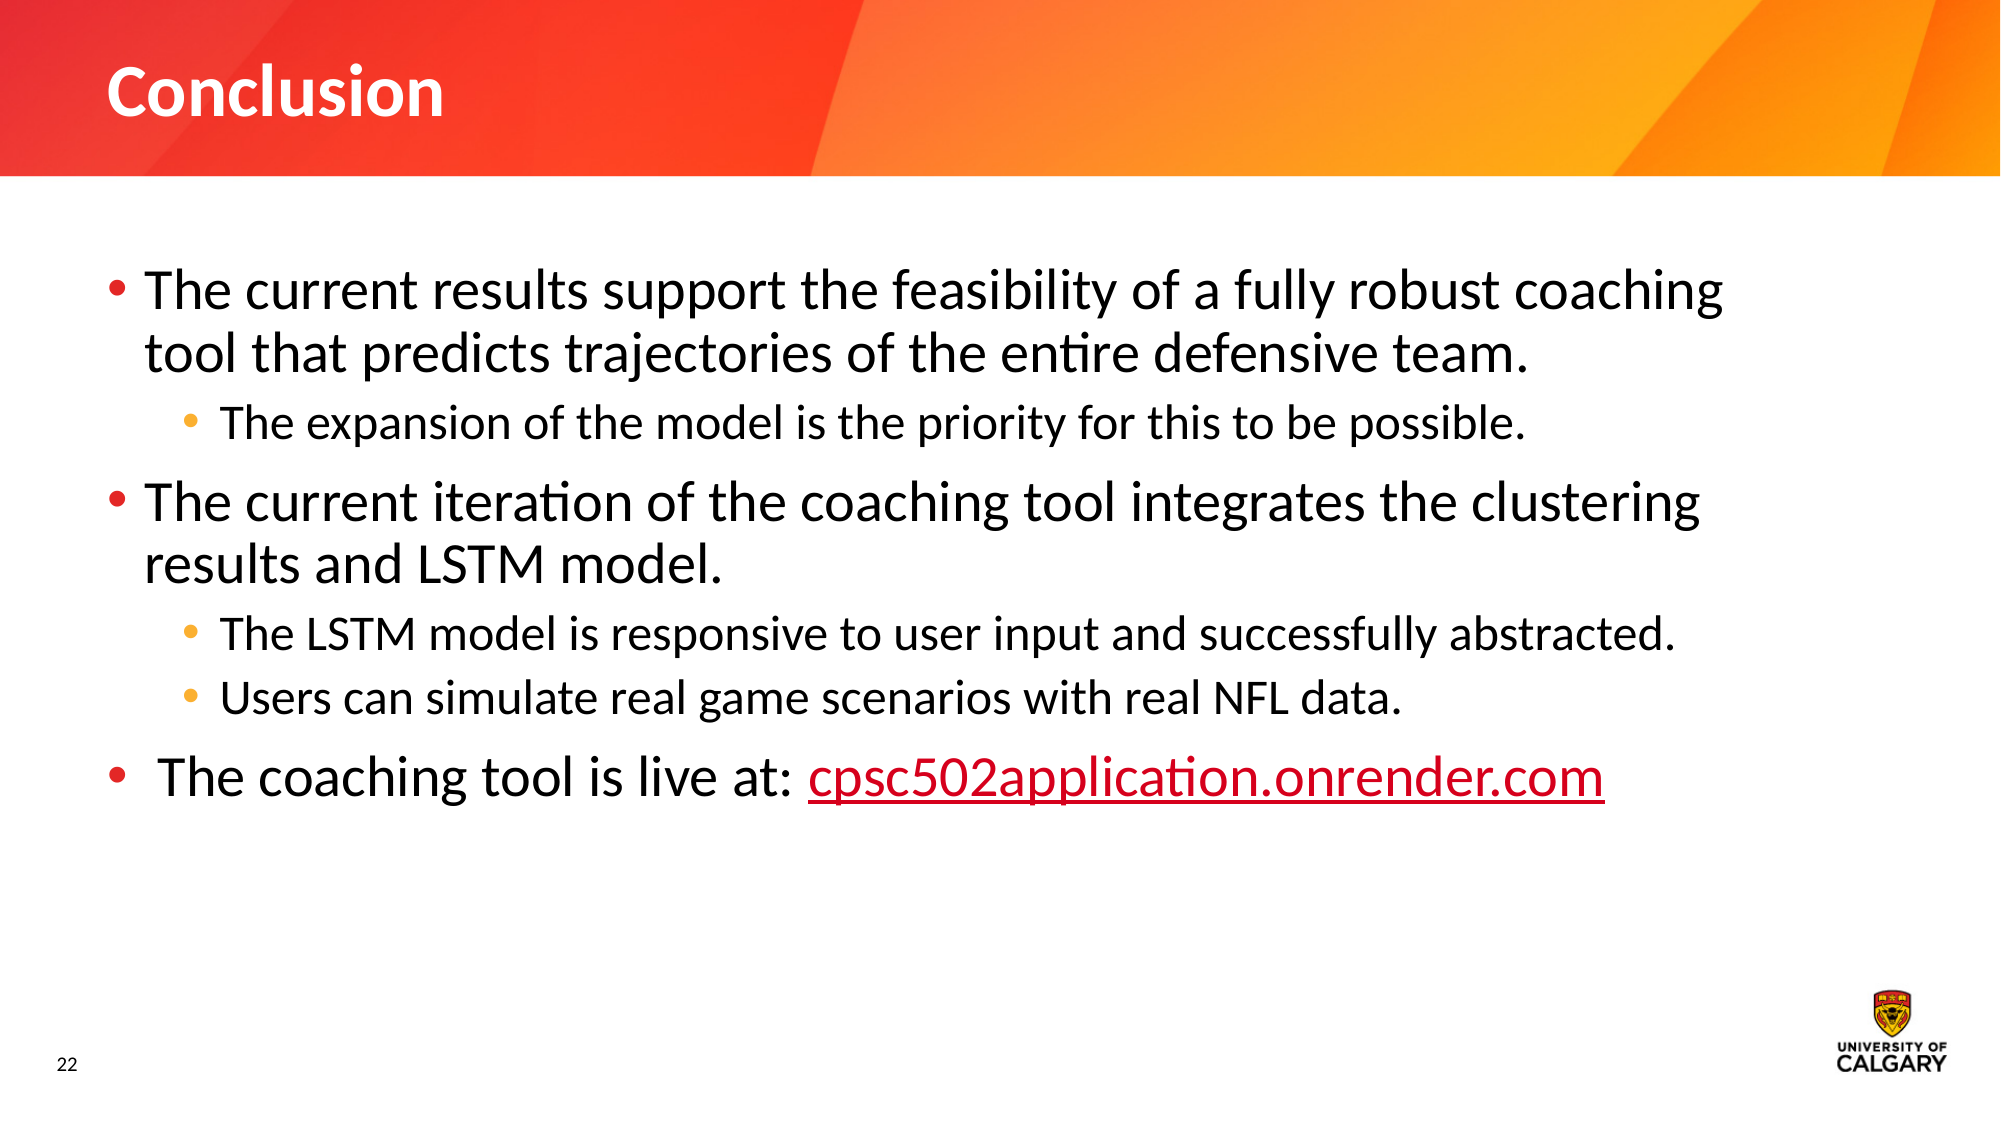

# Conclusion
The current results support the feasibility of a fully robust coaching tool that predicts trajectories of the entire defensive team.
The expansion of the model is the priority for this to be possible.
The current iteration of the coaching tool integrates the clustering results and LSTM model.
The LSTM model is responsive to user input and successfully abstracted.
Users can simulate real game scenarios with real NFL data.
 The coaching tool is live at: cpsc502application.onrender.com

22